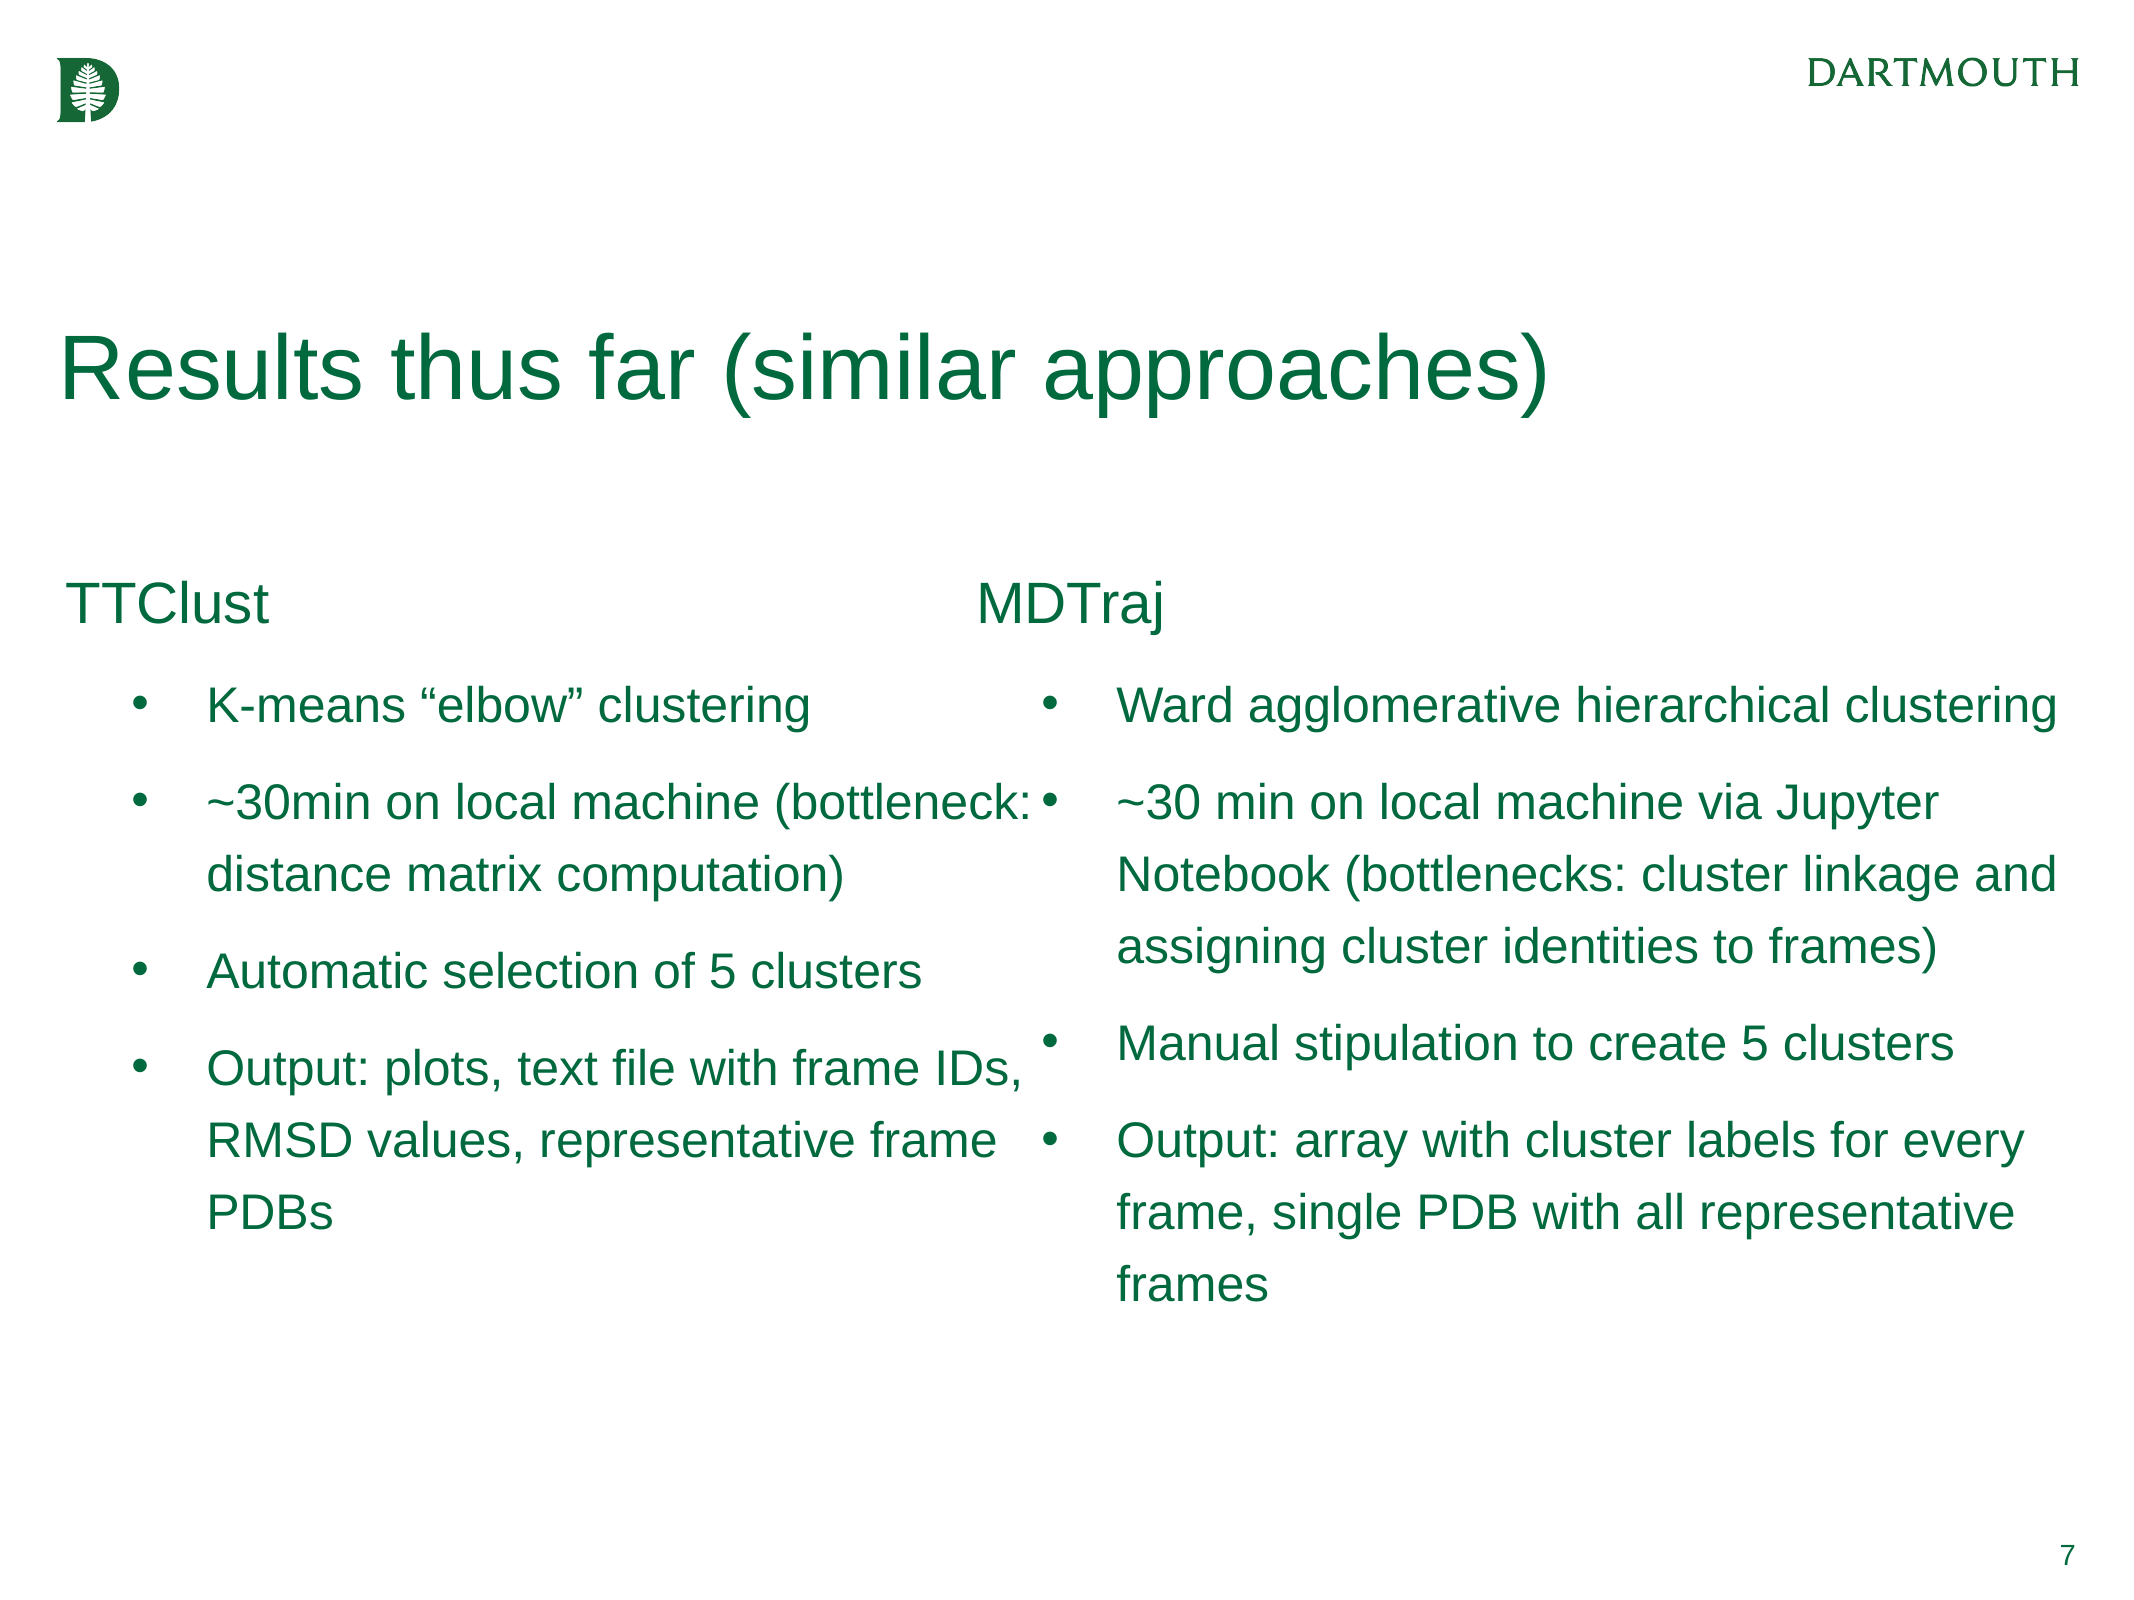

# Results thus far (similar approaches)
TTClust
K-means “elbow” clustering
~30min on local machine (bottleneck: distance matrix computation)
Automatic selection of 5 clusters
Output: plots, text file with frame IDs, RMSD values, representative frame PDBs
MDTraj
Ward agglomerative hierarchical clustering
~30 min on local machine via Jupyter Notebook (bottlenecks: cluster linkage and assigning cluster identities to frames)
Manual stipulation to create 5 clusters
Output: array with cluster labels for every frame, single PDB with all representative frames
7